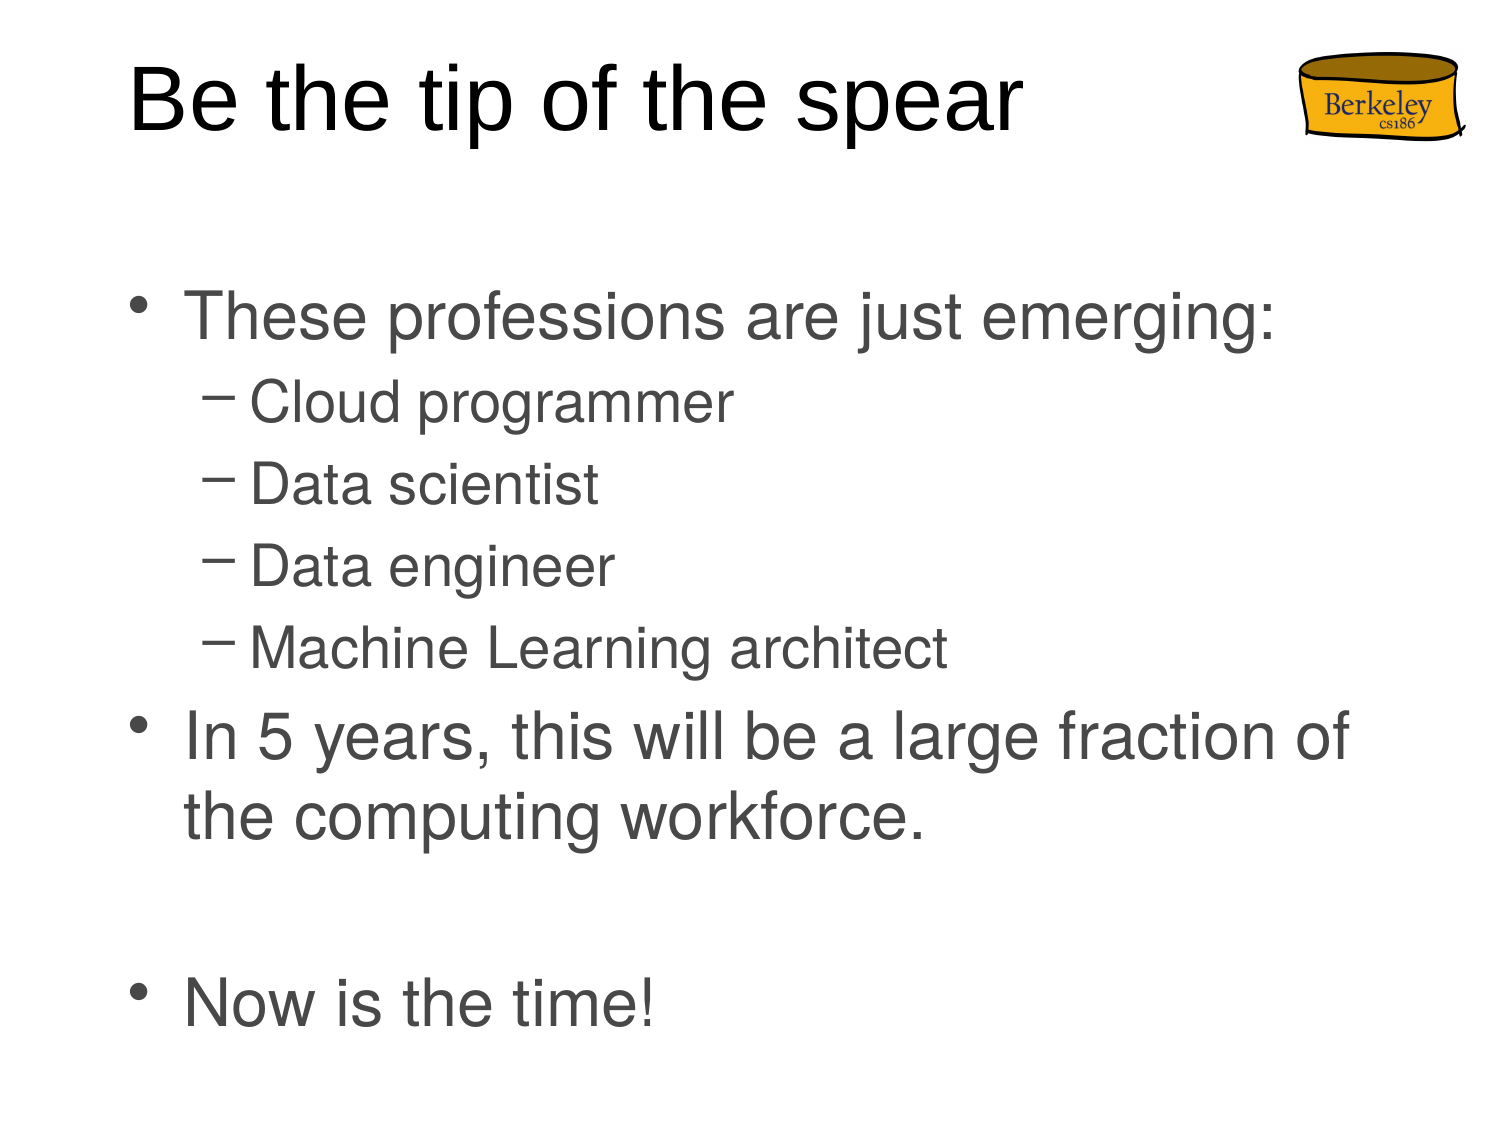

# Be the tip of the spear
These professions are just emerging:
Cloud programmer
Data scientist
Data engineer
Machine Learning architect
In 5 years, this will be a large fraction of the computing workforce.

Now is the time!